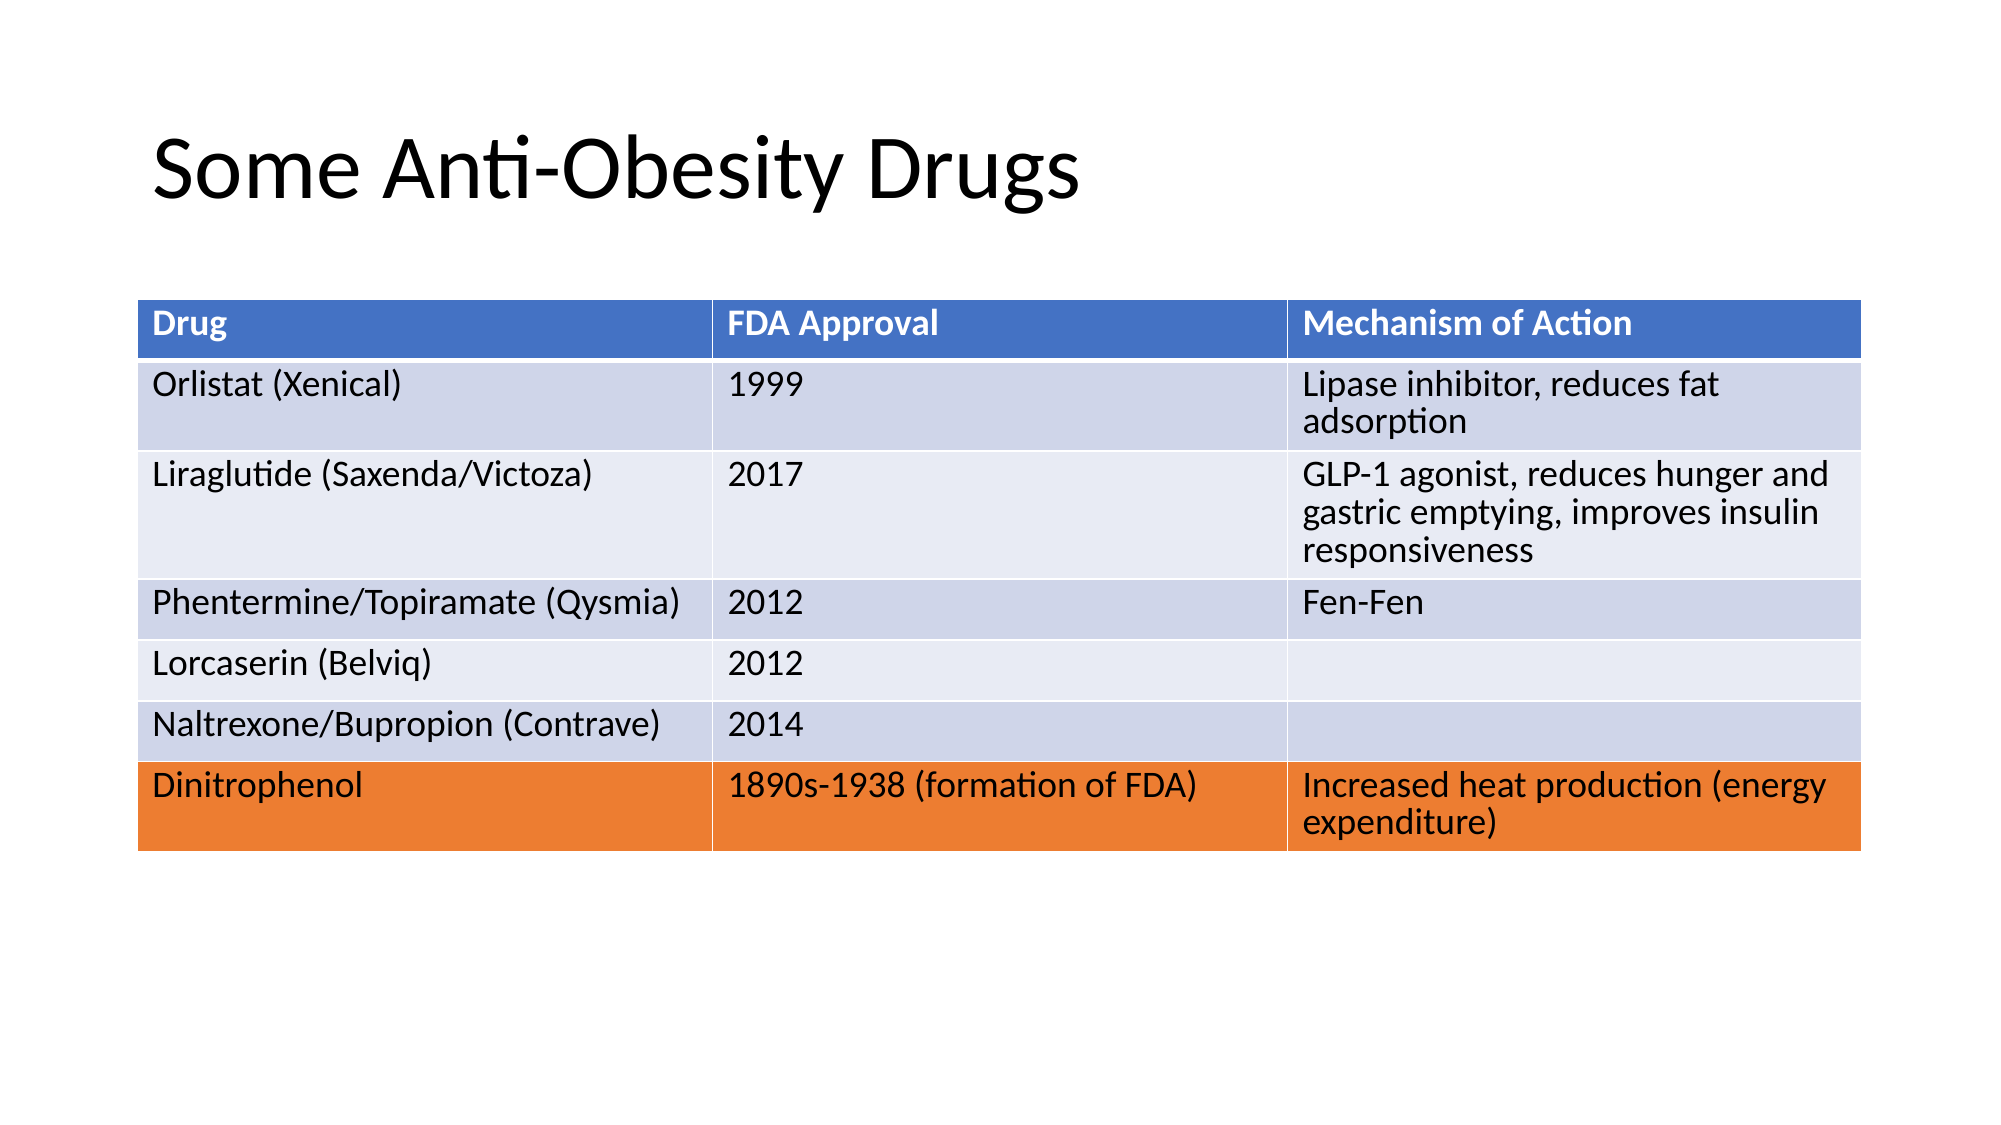

# Some Anti-Obesity Drugs
| Drug | FDA Approval | Mechanism of Action |
| --- | --- | --- |
| Orlistat (Xenical) | 1999 | Lipase inhibitor, reduces fat adsorption |
| Liraglutide (Saxenda/Victoza) | 2017 | GLP-1 agonist, reduces hunger and gastric emptying, improves insulin responsiveness |
| Phentermine/Topiramate (Qysmia) | 2012 | Fen-Fen |
| Lorcaserin (Belviq) | 2012 |  |
| Naltrexone/Bupropion (Contrave) | 2014 |  |
| Dinitrophenol | 1890s-1938 (formation of FDA) | Increased heat production (energy expenditure) |